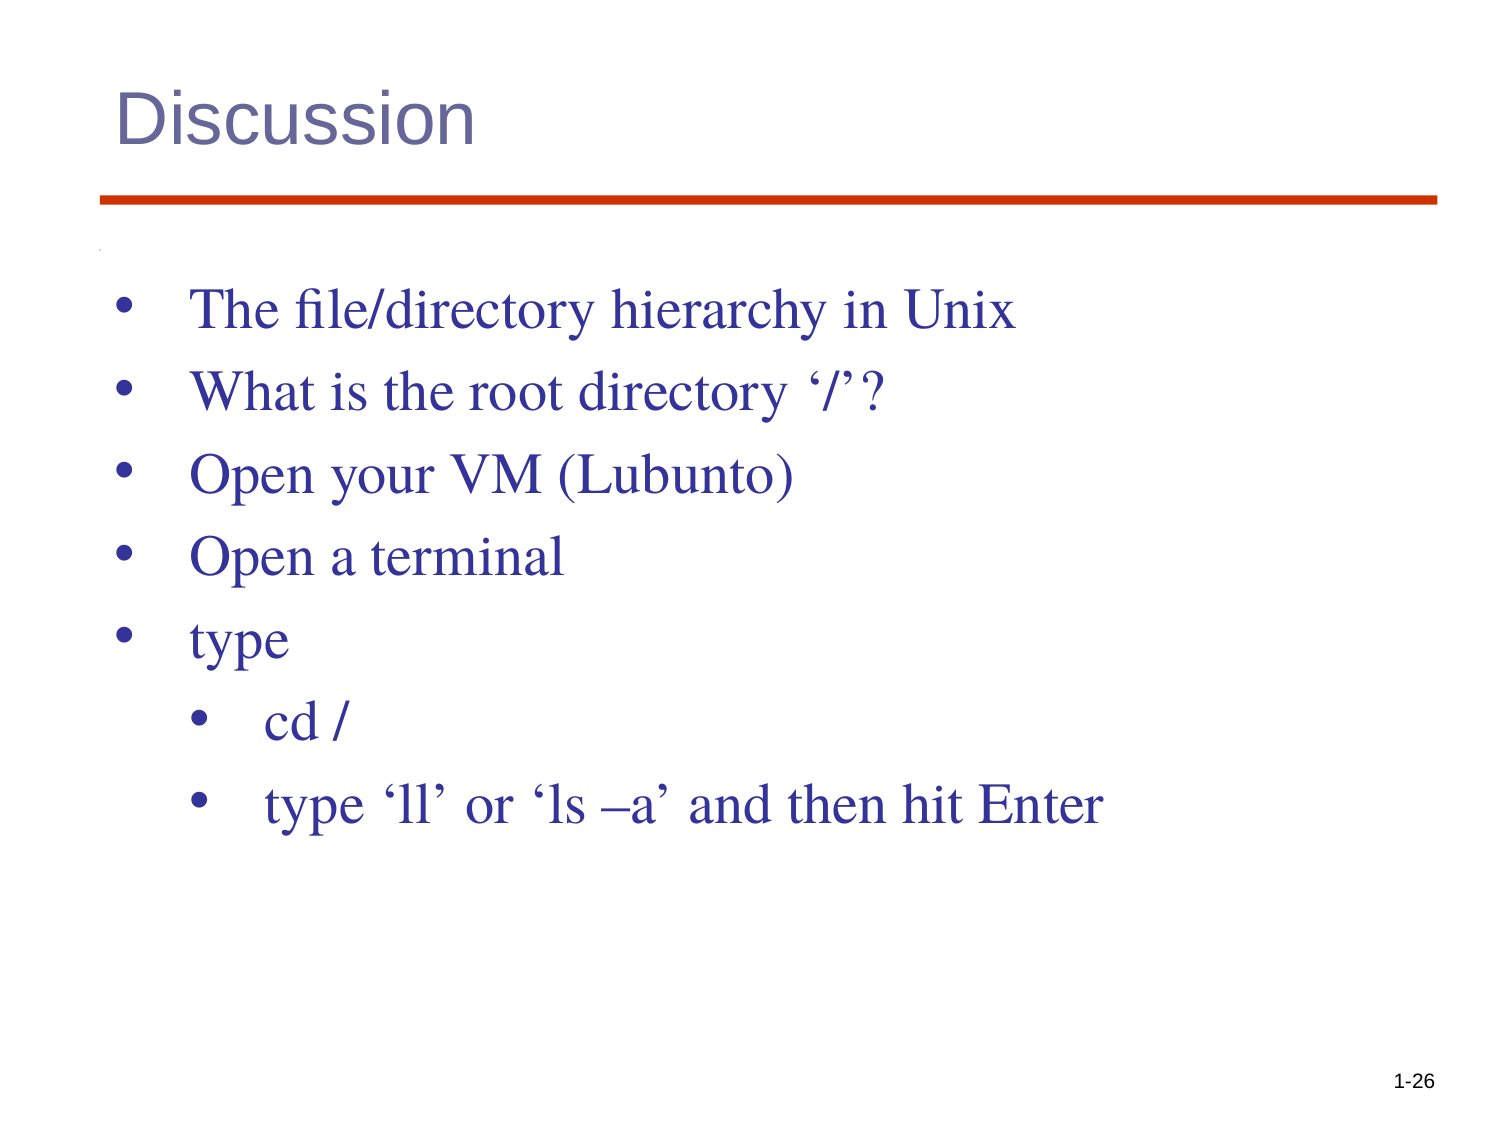

# Discussion
The file/directory hierarchy in Unix
What is the root directory ‘/’?
Open your VM (Lubunto)
Open a terminal
type
cd /
type ‘ll’ or ‘ls –a’ and then hit Enter

1-26